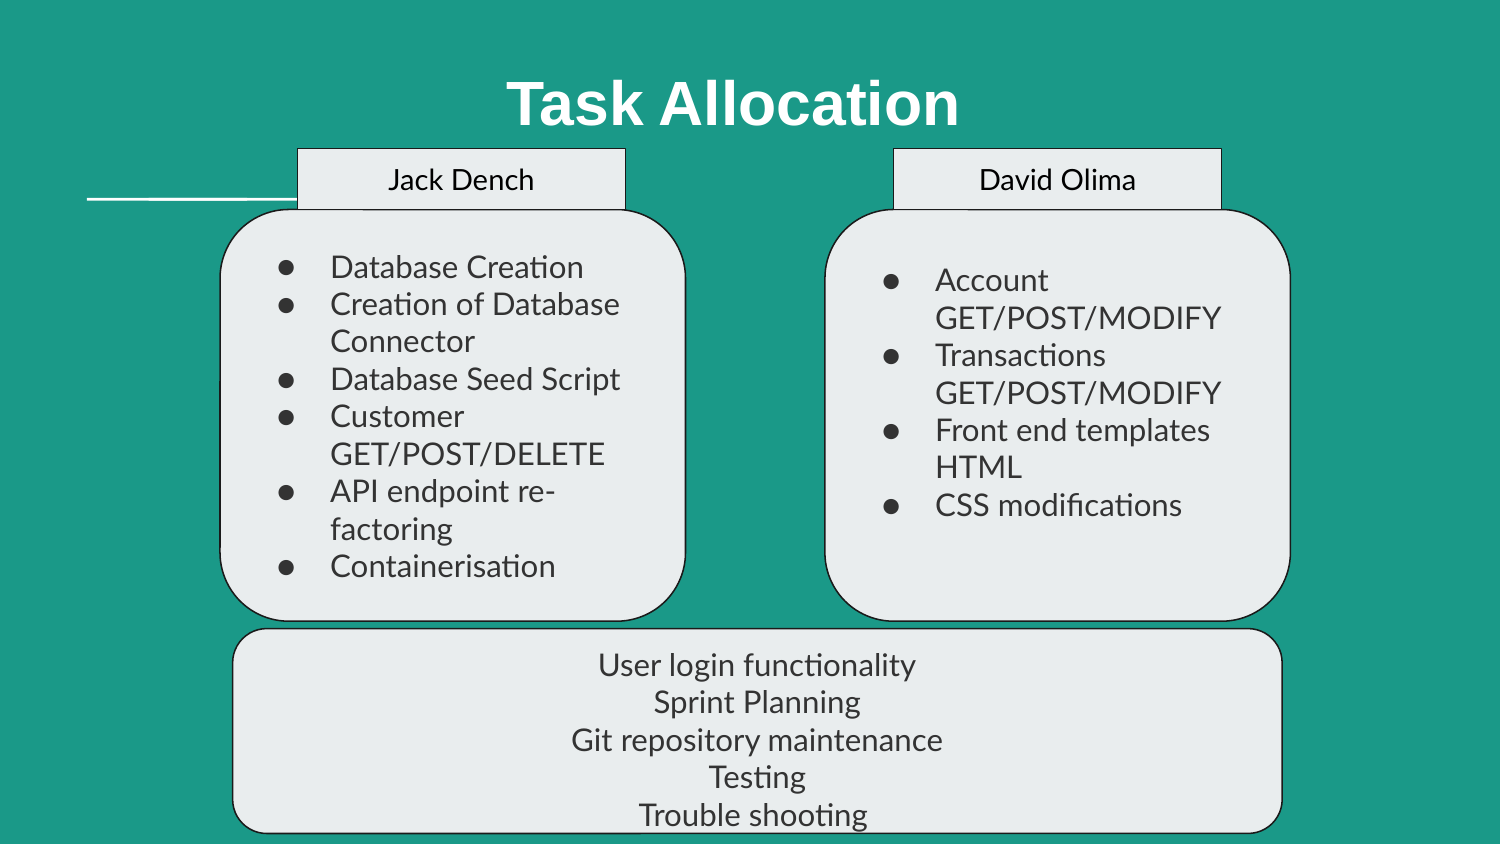

# Task Allocation
Jack Dench
David Olima
Database Creation
Creation of Database Connector
Database Seed Script
Customer GET/POST/DELETE
API endpoint re-factoring
Containerisation
Account GET/POST/MODIFY
Transactions GET/POST/MODIFY
Front end templates HTML
CSS modifications

User login functionality
Sprint Planning
Git repository maintenance
Testing
Trouble shooting